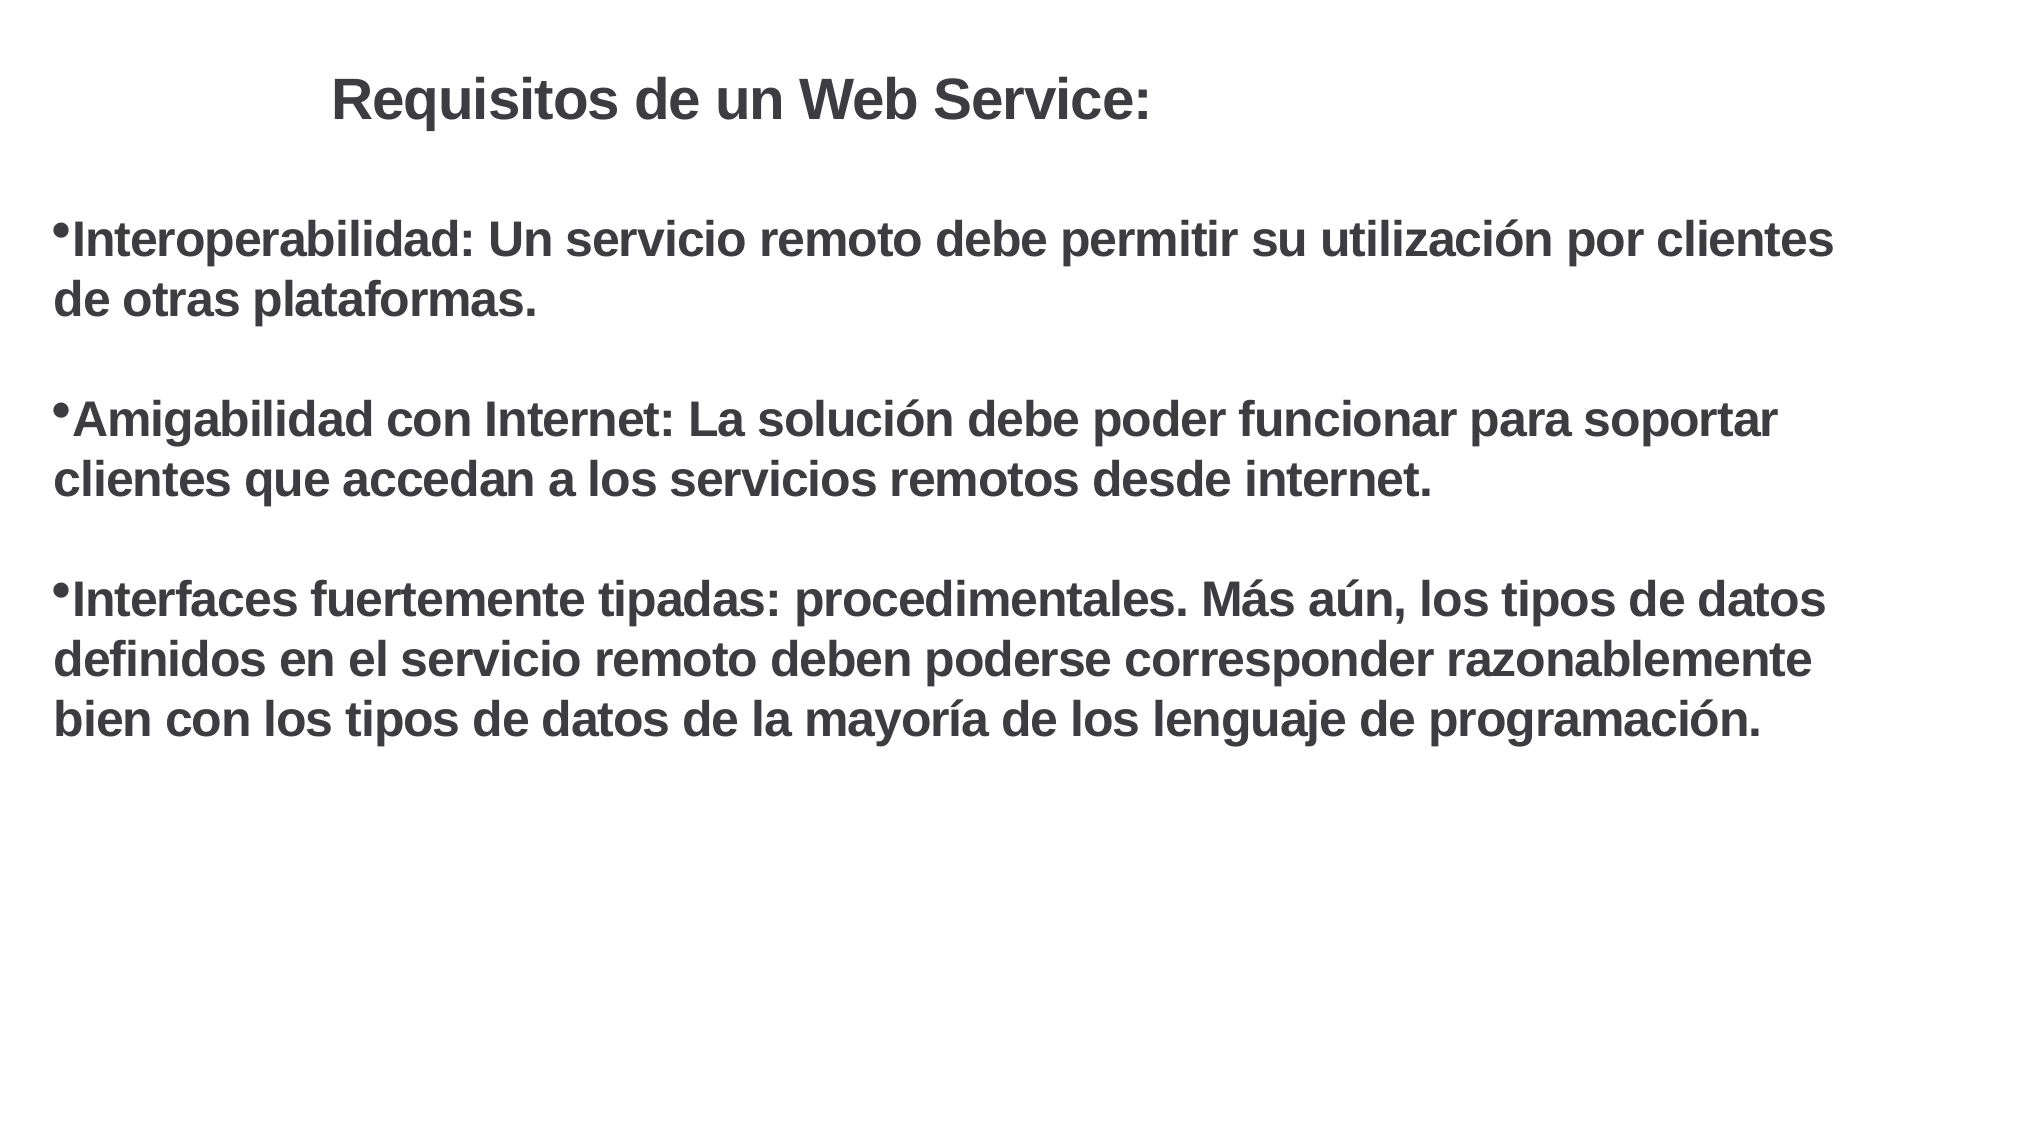

# Requisitos de un Web Service:
Interoperabilidad: Un servicio remoto debe permitir su utilización por clientes de otras plataformas.

Amigabilidad con Internet: La solución debe poder funcionar para soportar clientes que accedan a los servicios remotos desde internet.

Interfaces fuertemente tipadas: procedimentales. Más aún, los tipos de datos definidos en el servicio remoto deben poderse corresponder razonablemente bien con los tipos de datos de la mayoría de los lenguaje de programación.